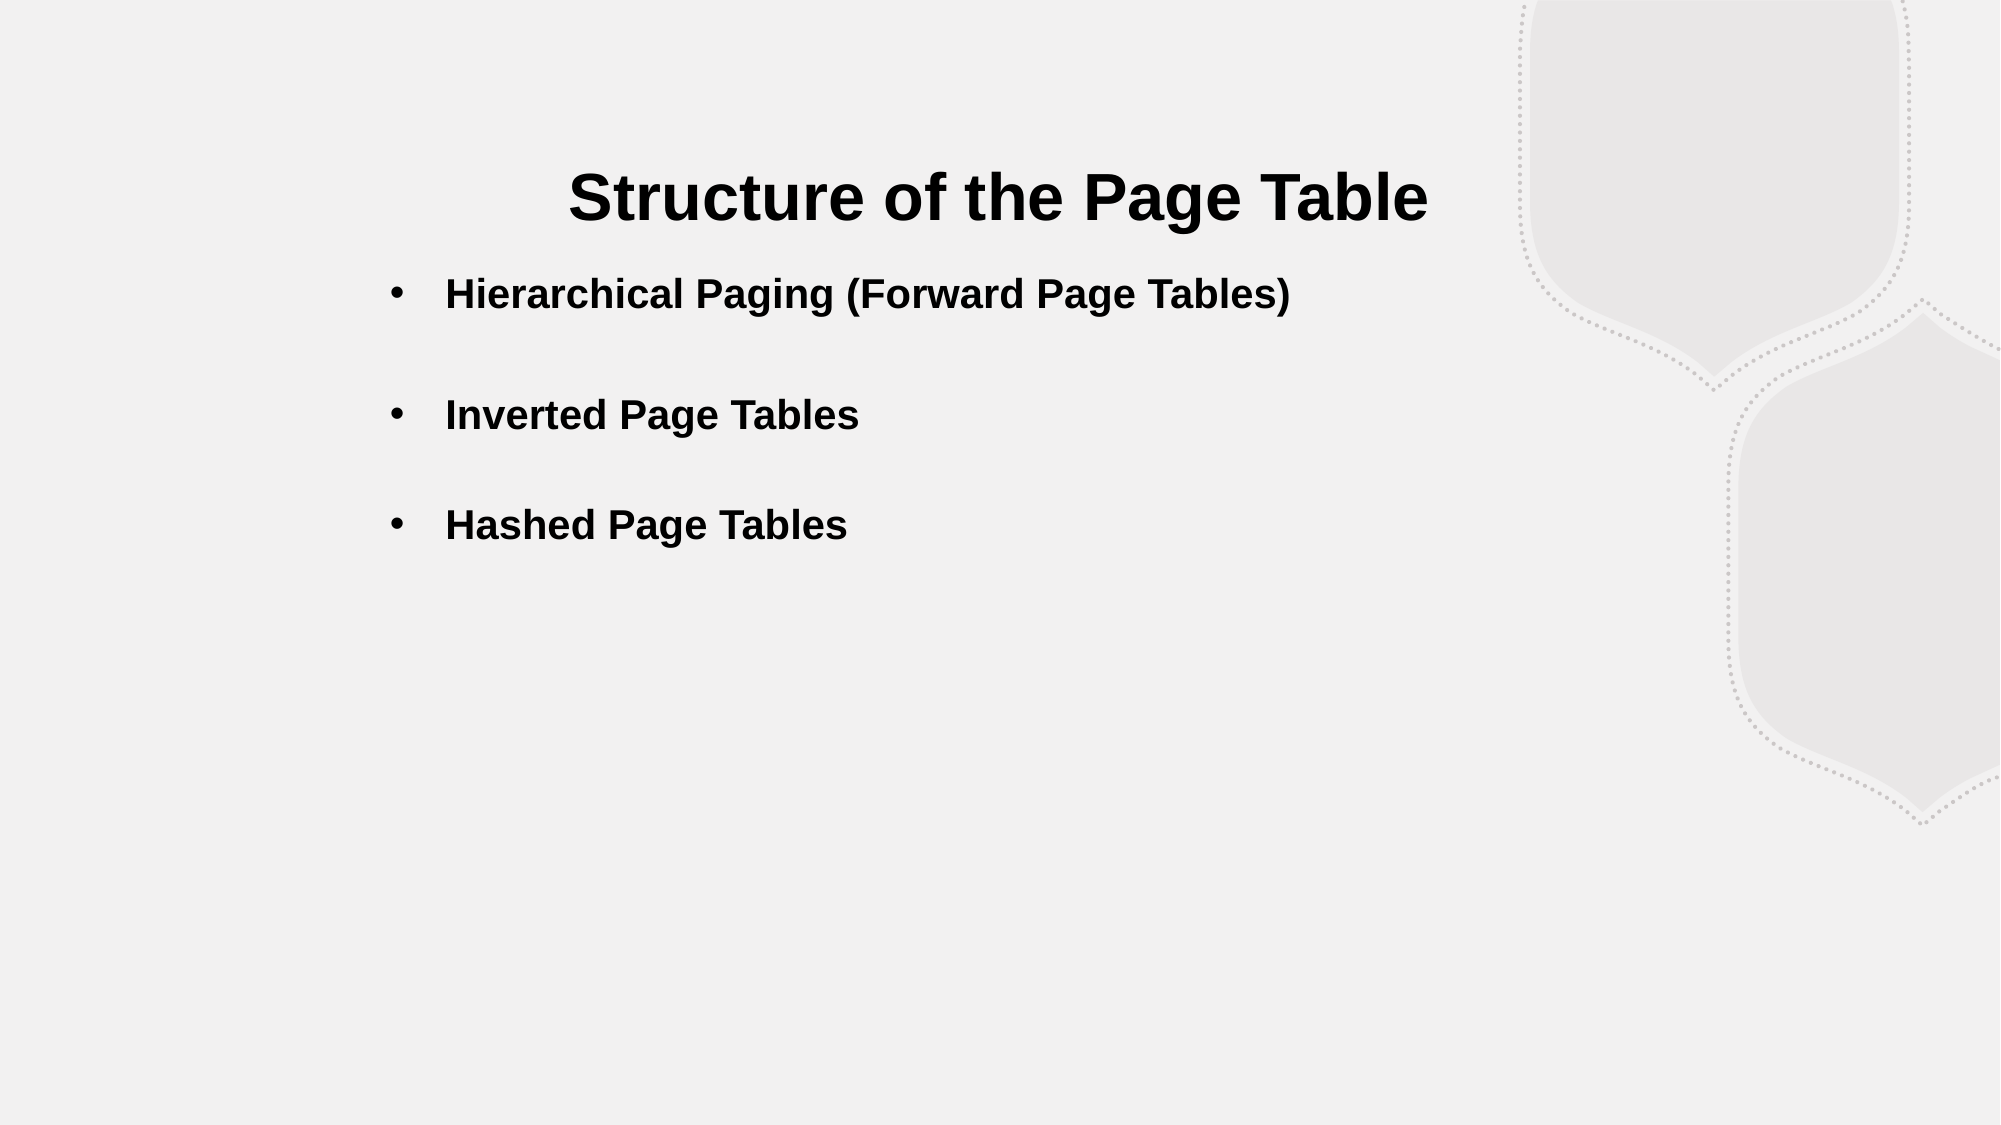

Structure of the Page Table
Hierarchical Paging (Forward Page Tables)

Inverted Page Tables
Hashed Page Tables